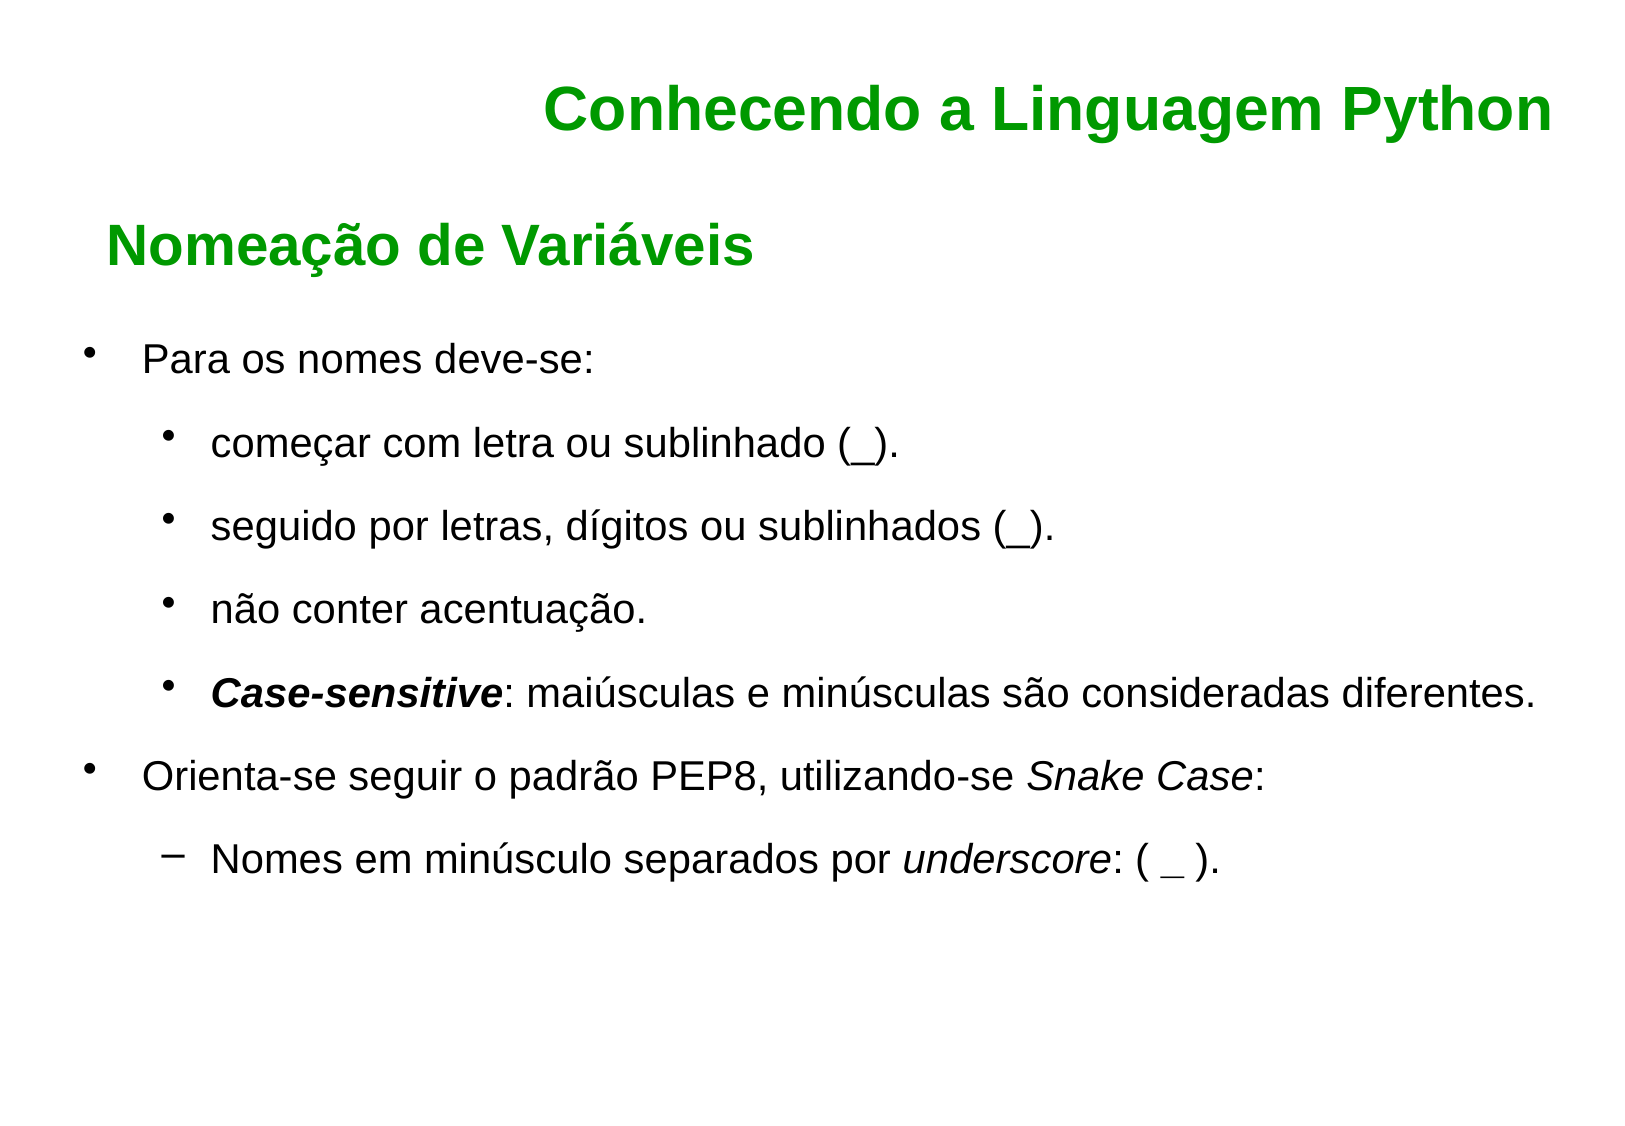

Conhecendo a Linguagem Python
Nomeação de Variáveis
Para os nomes deve-se:
começar com letra ou sublinhado (_).
seguido por letras, dígitos ou sublinhados (_).
não conter acentuação.
Case-sensitive: maiúsculas e minúsculas são consideradas diferentes.
Orienta-se seguir o padrão PEP8, utilizando-se Snake Case:
Nomes em minúsculo separados por underscore: ( _ ).